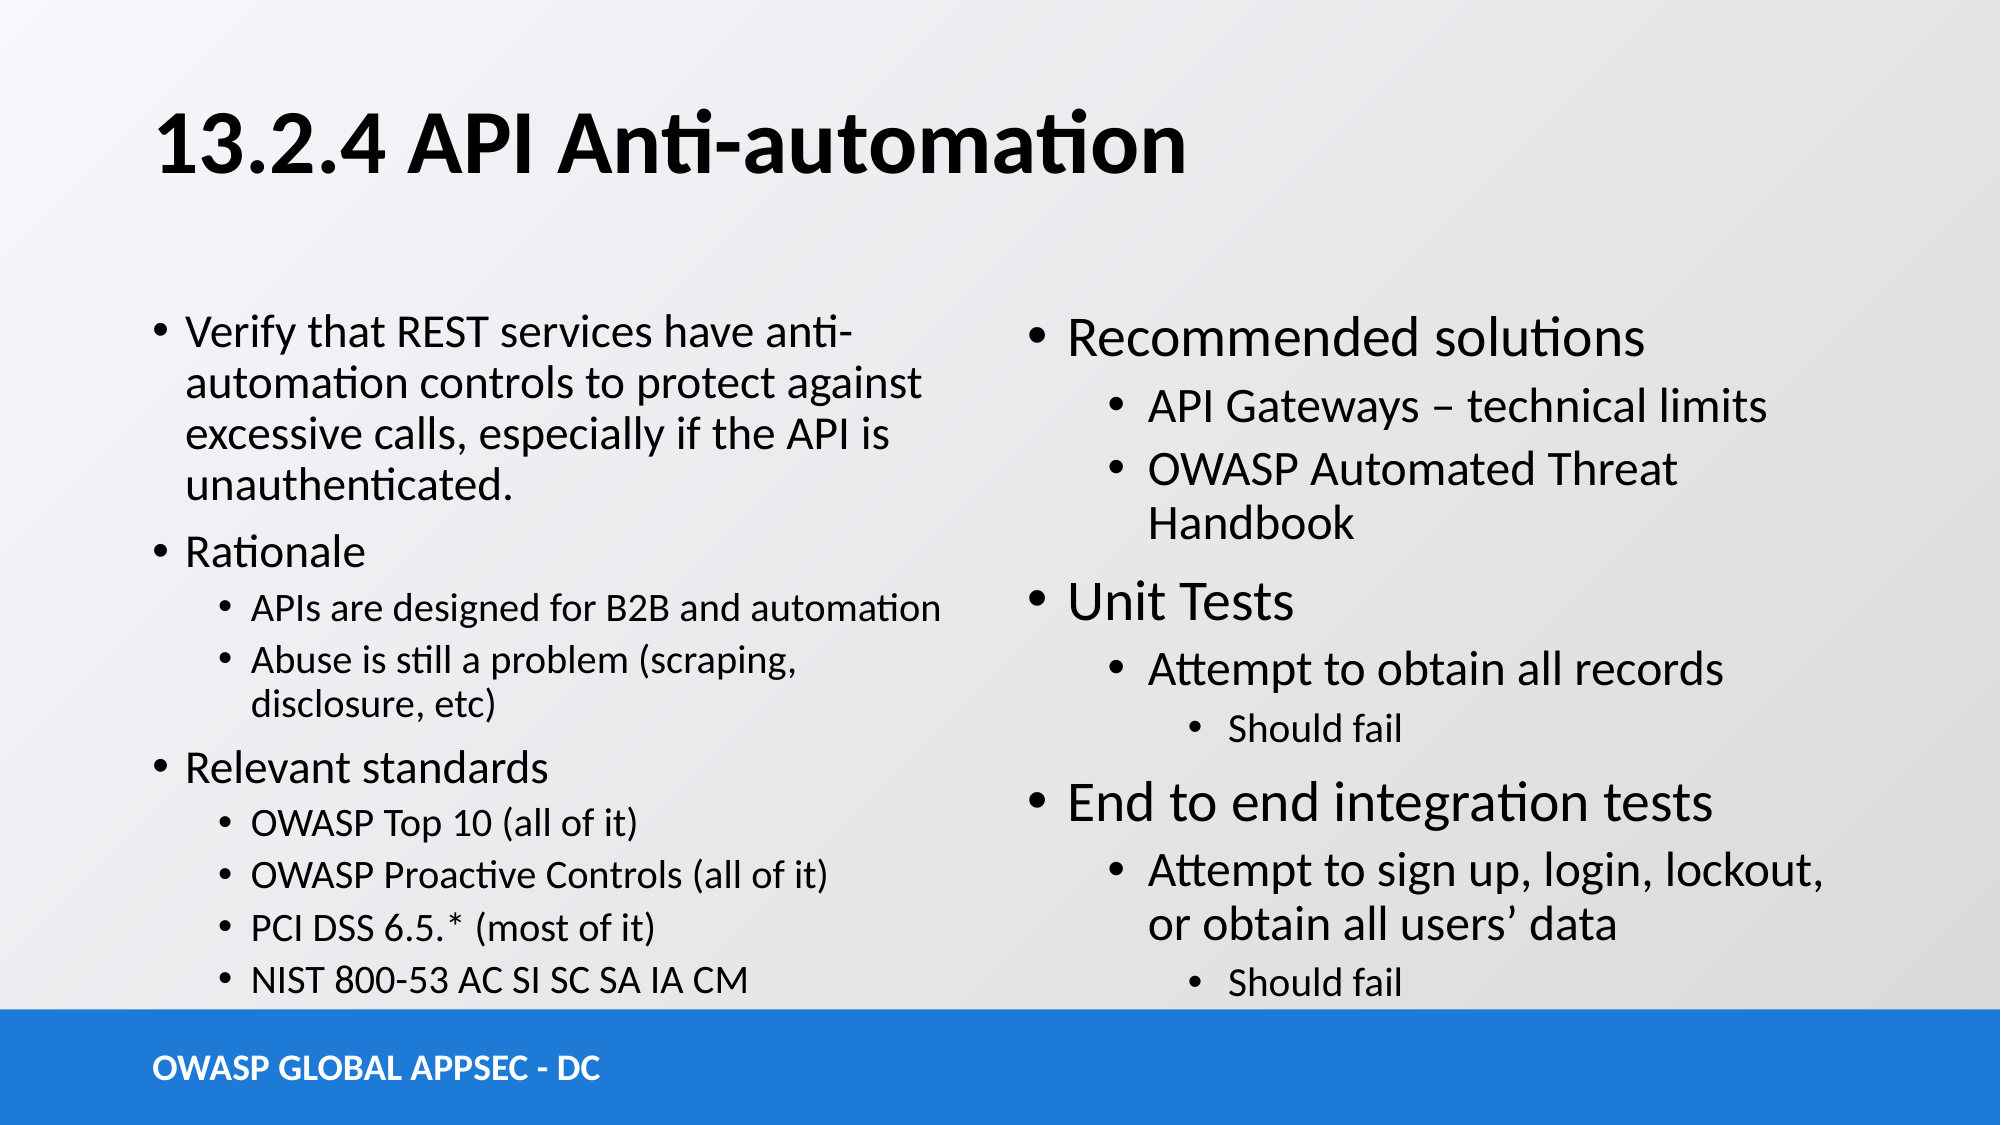

# 13.2.4 API Anti-automation
Verify that REST services have anti-automation controls to protect against excessive calls, especially if the API is unauthenticated.
Rationale
APIs are designed for B2B and automation
Abuse is still a problem (scraping, disclosure, etc)
Relevant standards
OWASP Top 10 (all of it)
OWASP Proactive Controls (all of it)
PCI DSS 6.5.* (most of it)
NIST 800-53 AC SI SC SA IA CM

Recommended solutions
API Gateways – technical limits
OWASP Automated Threat Handbook
Unit Tests
Attempt to obtain all records
Should fail
End to end integration tests
Attempt to sign up, login, lockout, or obtain all users’ data
Should fail